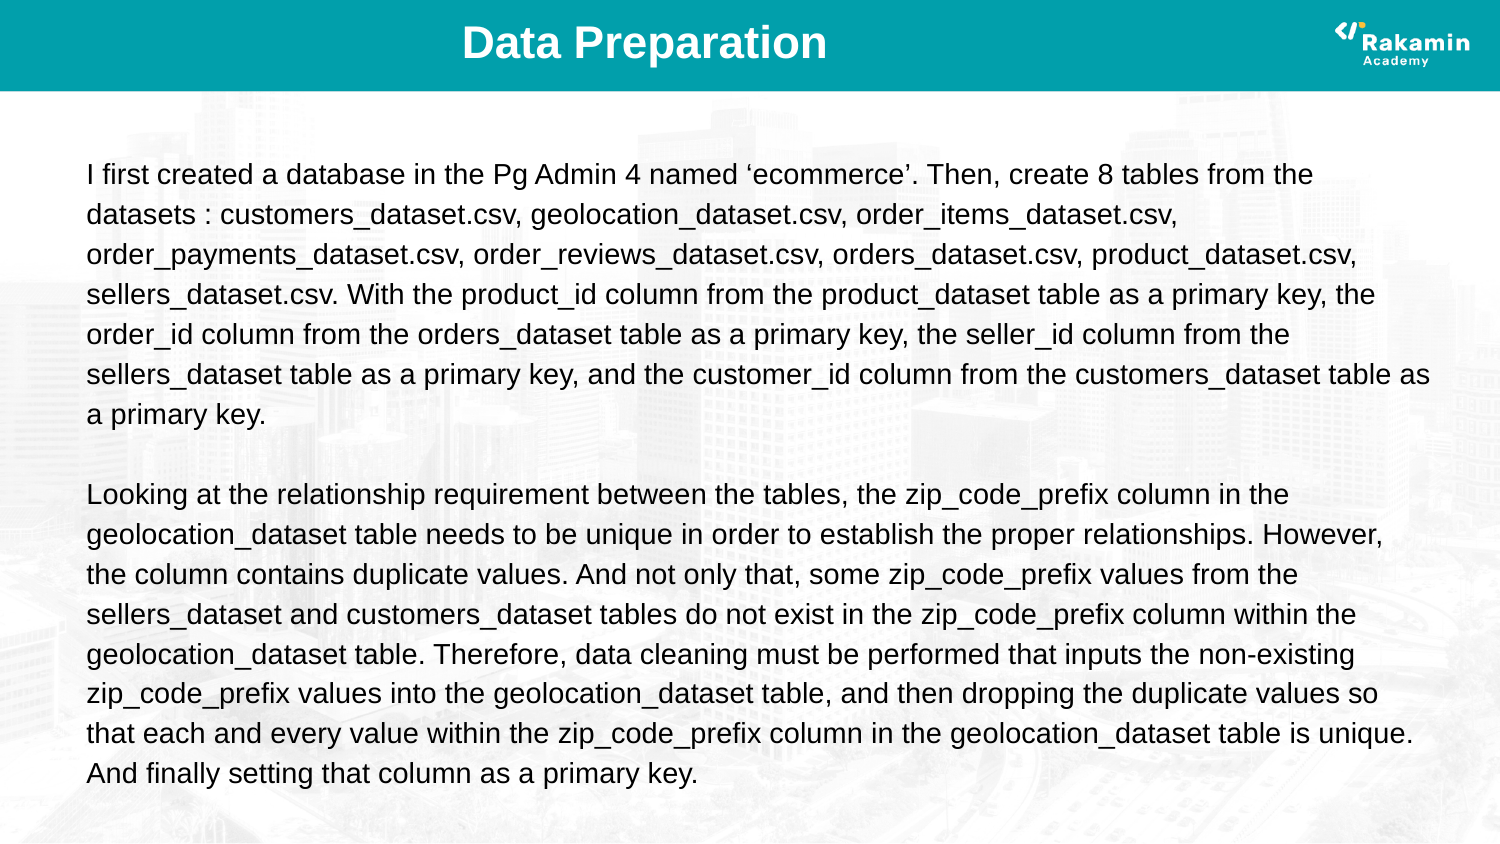

# Data Preparation
I first created a database in the Pg Admin 4 named ‘ecommerce’. Then, create 8 tables from the datasets : customers_dataset.csv, geolocation_dataset.csv, order_items_dataset.csv, order_payments_dataset.csv, order_reviews_dataset.csv, orders_dataset.csv, product_dataset.csv, sellers_dataset.csv. With the product_id column from the product_dataset table as a primary key, the order_id column from the orders_dataset table as a primary key, the seller_id column from the sellers_dataset table as a primary key, and the customer_id column from the customers_dataset table as a primary key.

Looking at the relationship requirement between the tables, the zip_code_prefix column in the geolocation_dataset table needs to be unique in order to establish the proper relationships. However, the column contains duplicate values. And not only that, some zip_code_prefix values from the sellers_dataset and customers_dataset tables do not exist in the zip_code_prefix column within the geolocation_dataset table. Therefore, data cleaning must be performed that inputs the non-existing zip_code_prefix values into the geolocation_dataset table, and then dropping the duplicate values so that each and every value within the zip_code_prefix column in the geolocation_dataset table is unique. And finally setting that column as a primary key.